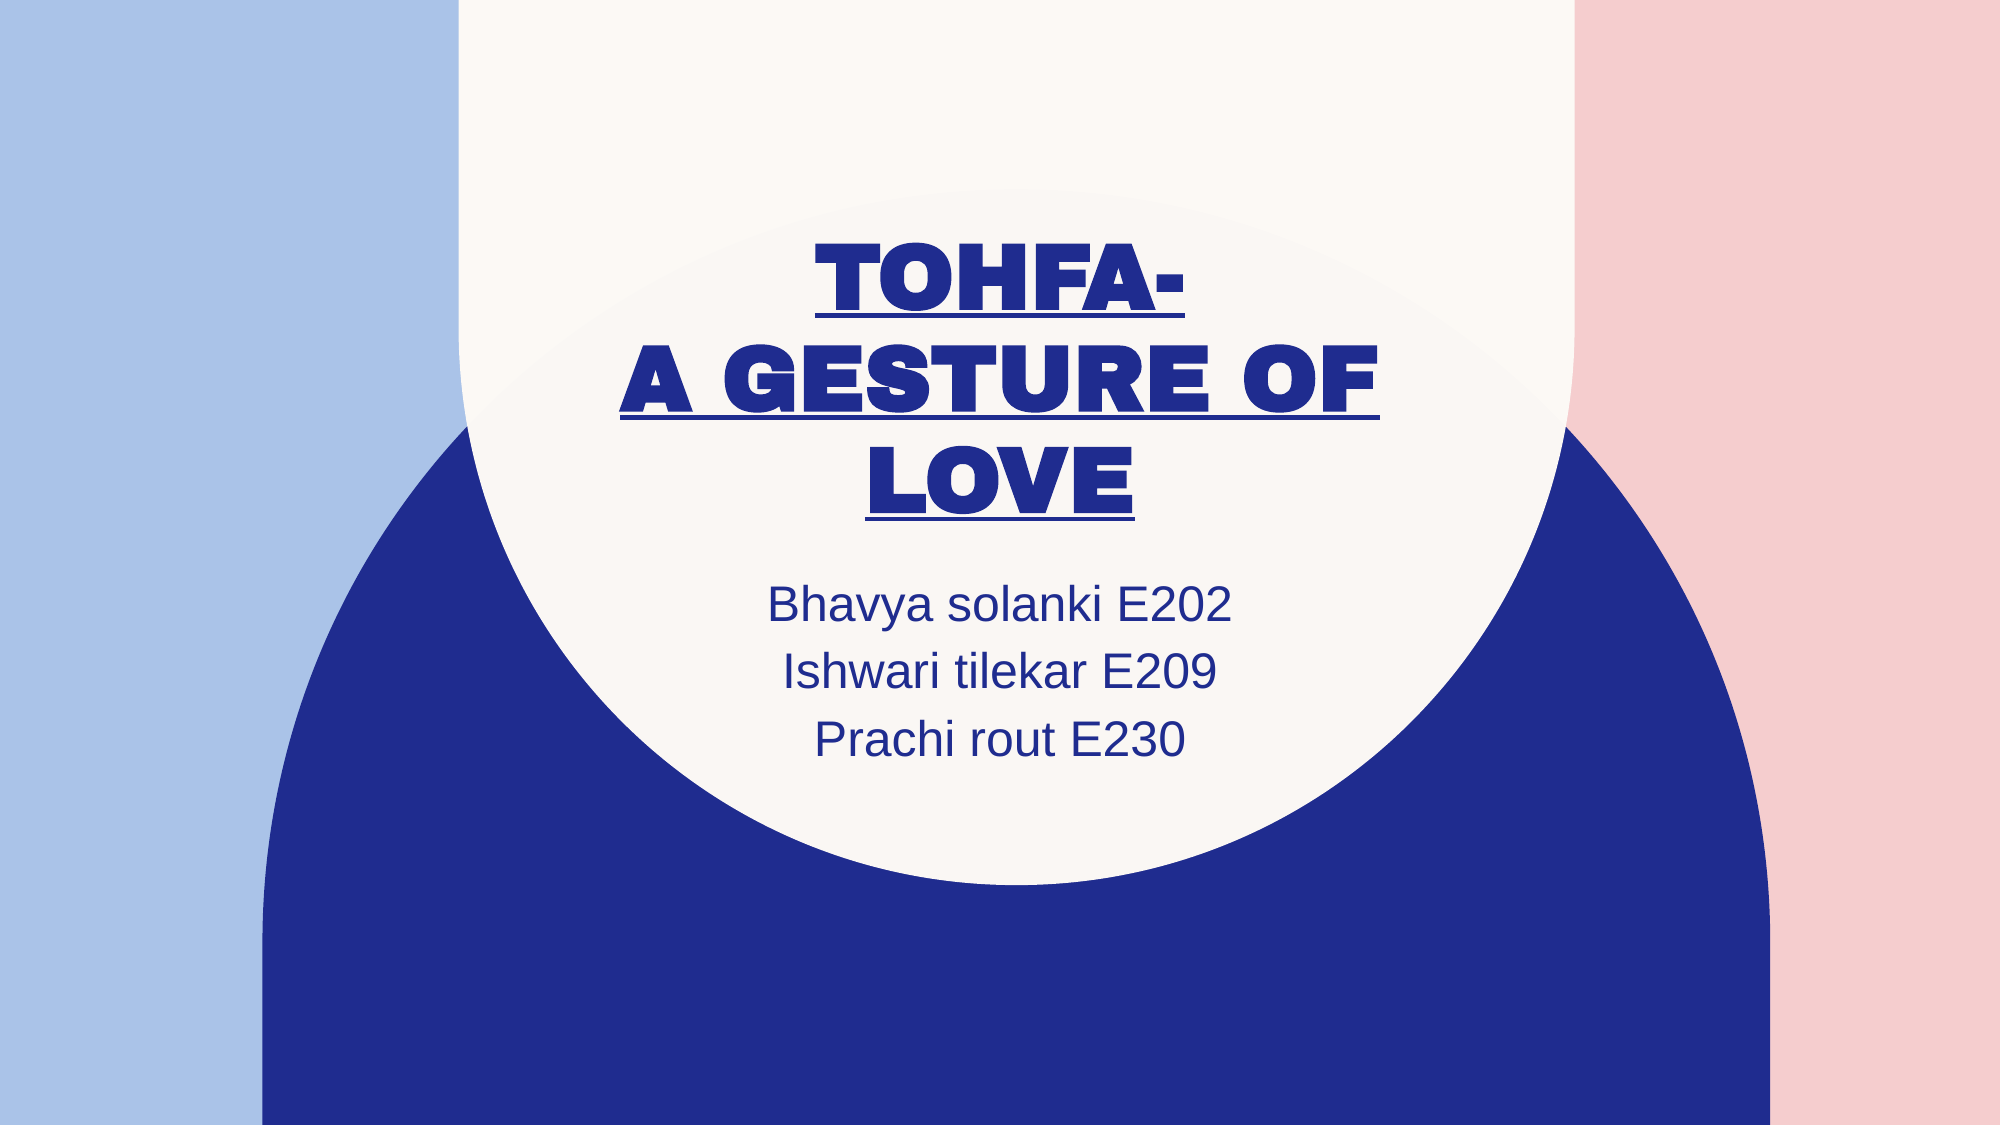

# tohfa- a gesture of love
Bhavya solanki E202
Ishwari tilekar E209
Prachi rout E230